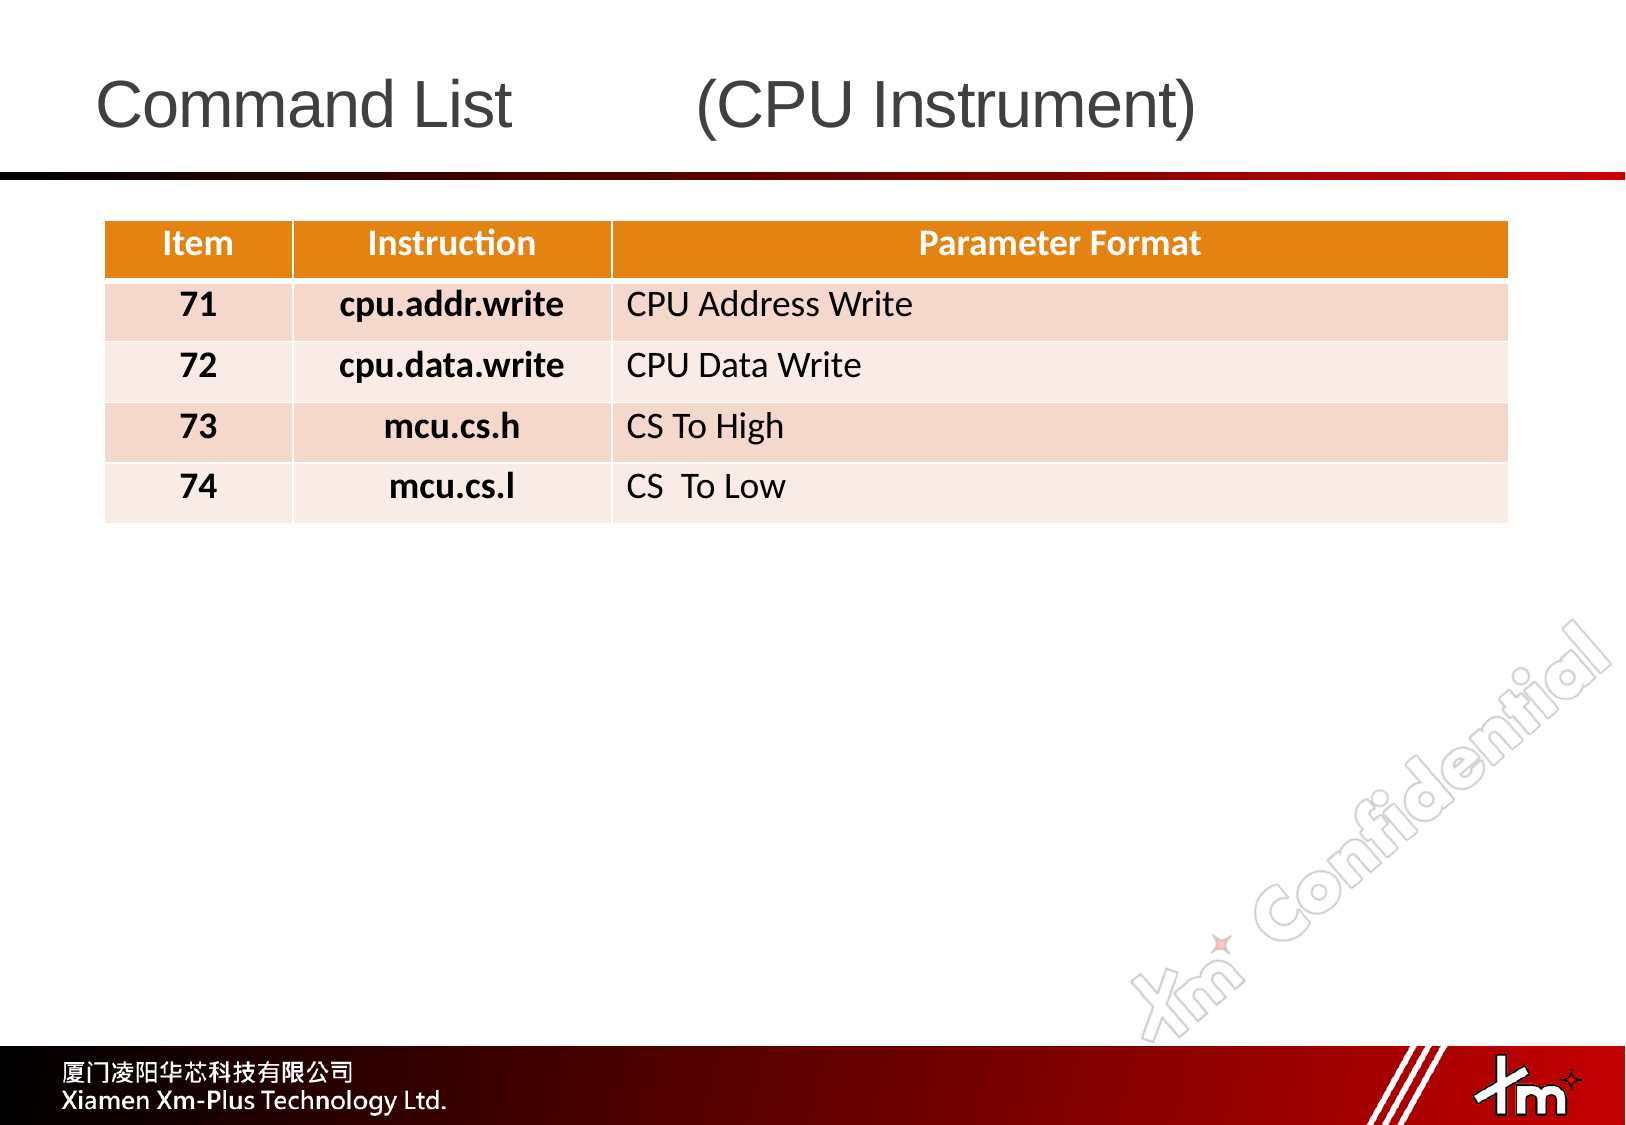

# Command List		(CPU Instrument)
| Item | Instruction | Parameter Format |
| --- | --- | --- |
| 71 | cpu.addr.write | CPU Address Write |
| 72 | cpu.data.write | CPU Data Write |
| 73 | mcu.cs.h | CS To High |
| 74 | mcu.cs.l | CS To Low |